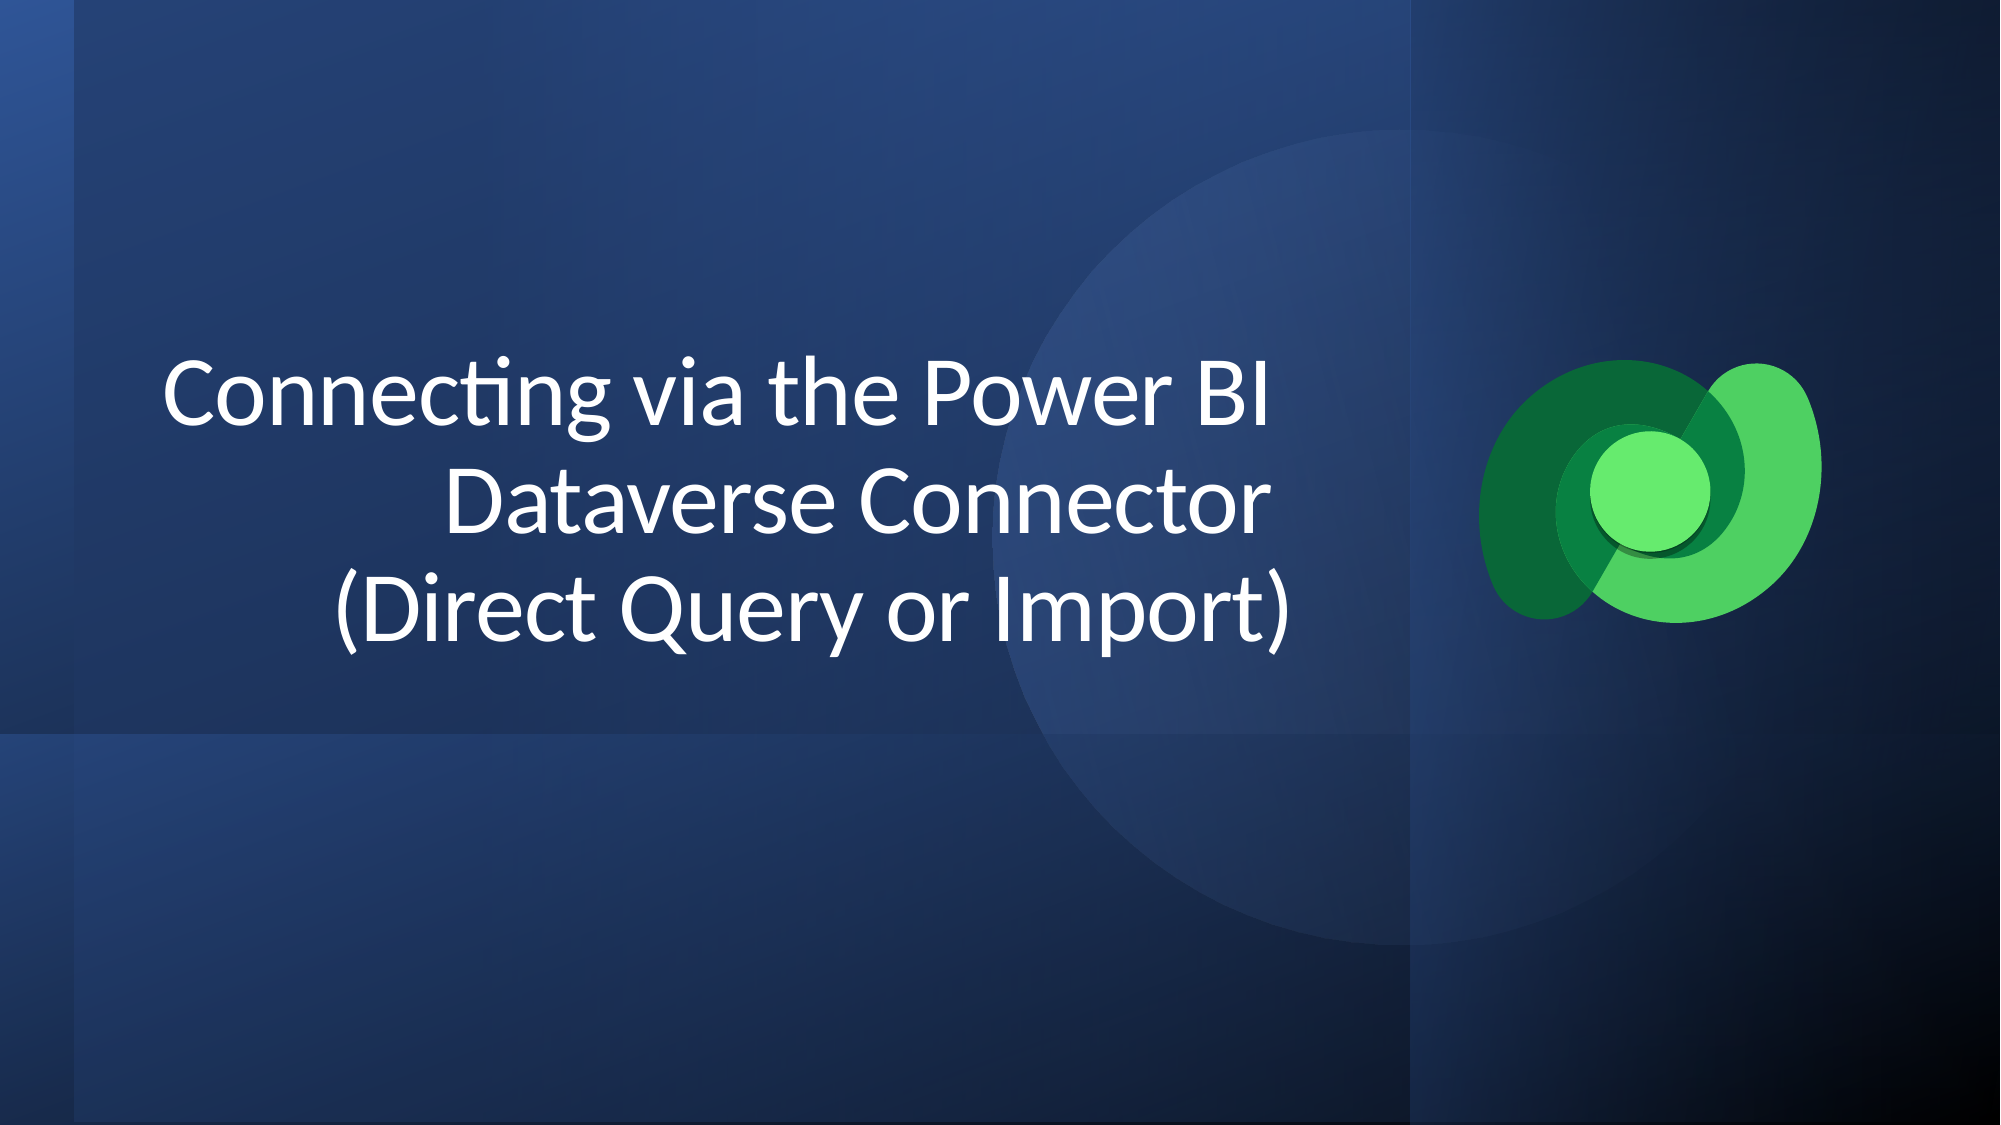

# Connecting via the Power BI Dataverse Connector (Direct Query or Import)